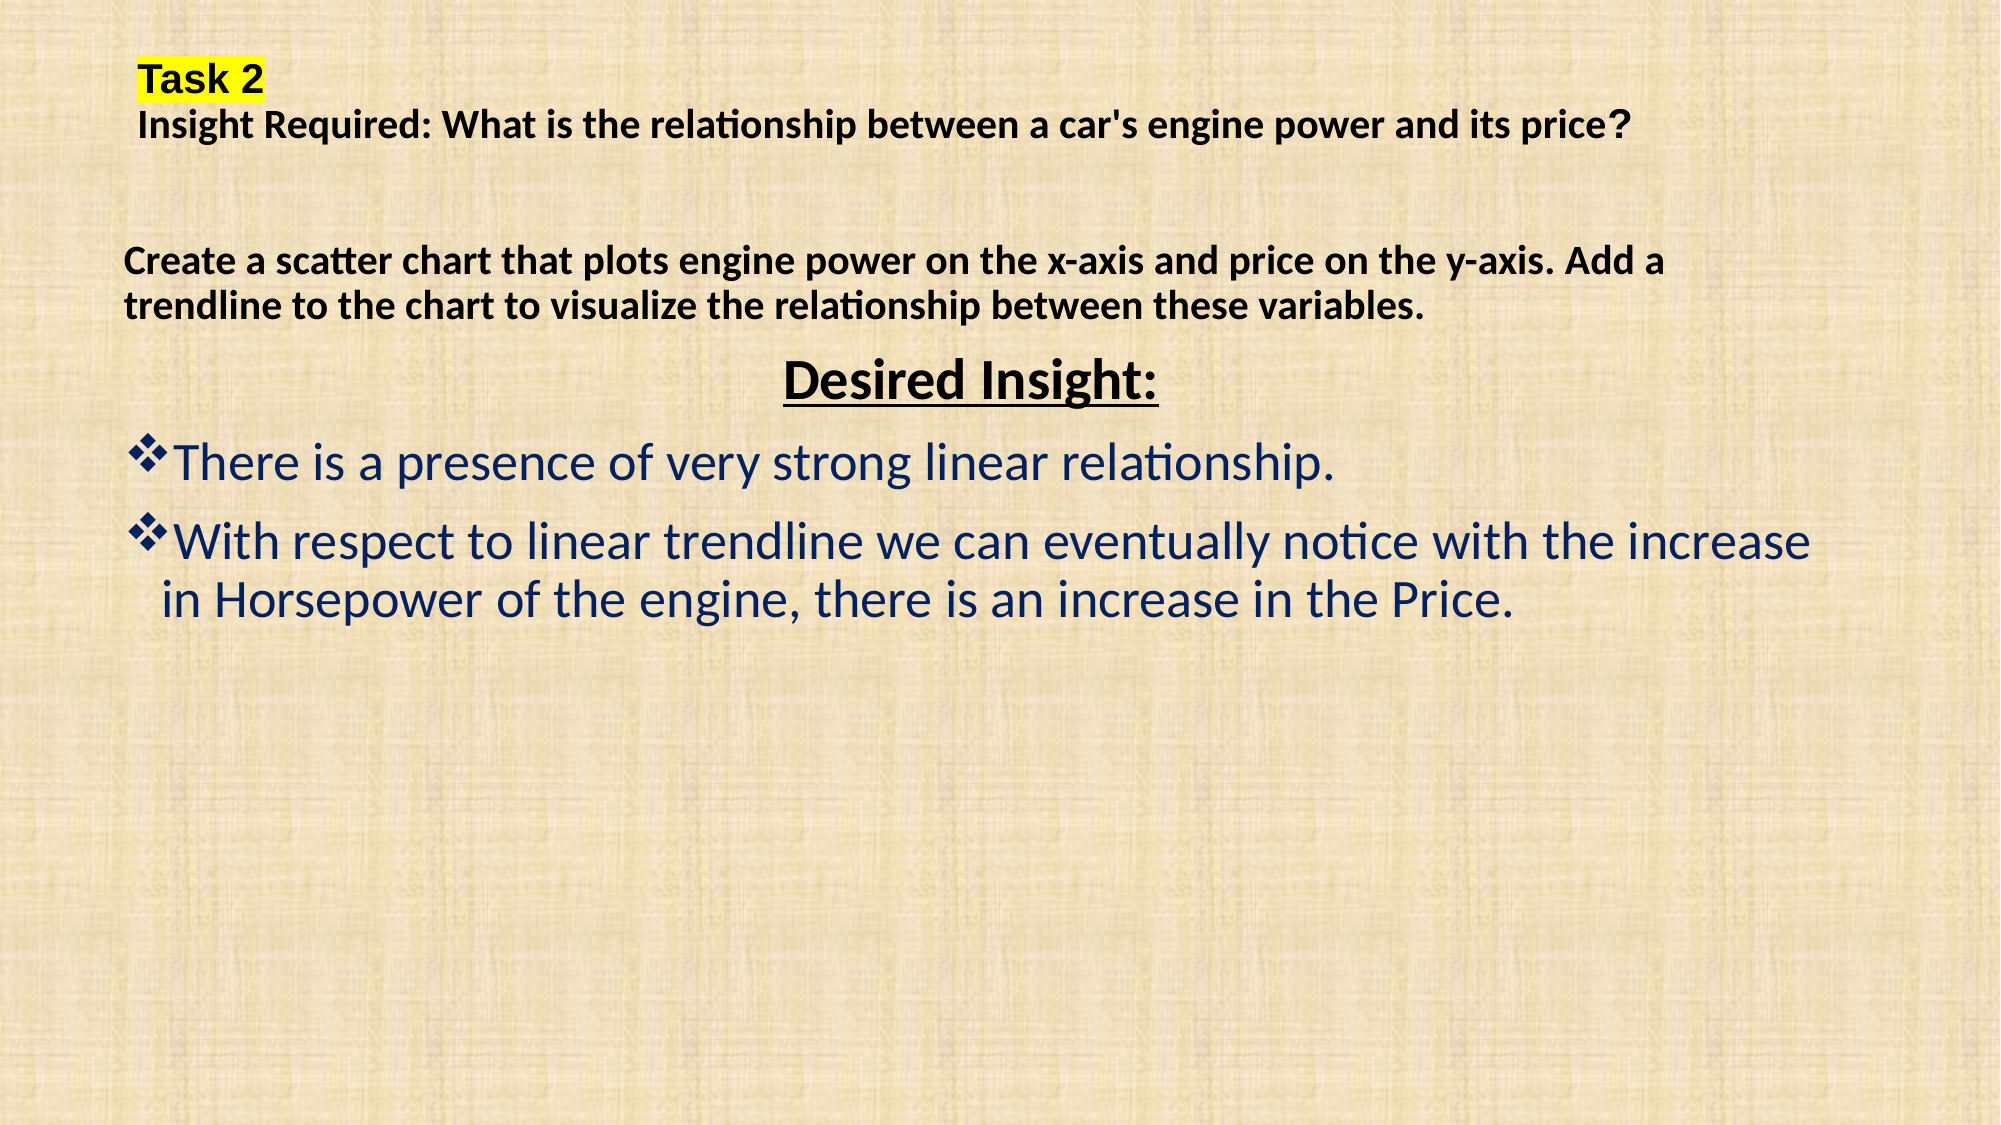

# Task 2 Insight Required: What is the relationship between a car's engine power and its price?
Create a scatter chart that plots engine power on the x-axis and price on the y-axis. Add a trendline to the chart to visualize the relationship between these variables.
Desired Insight:
There is a presence of very strong linear relationship.
With respect to linear trendline we can eventually notice with the increase in Horsepower of the engine, there is an increase in the Price.